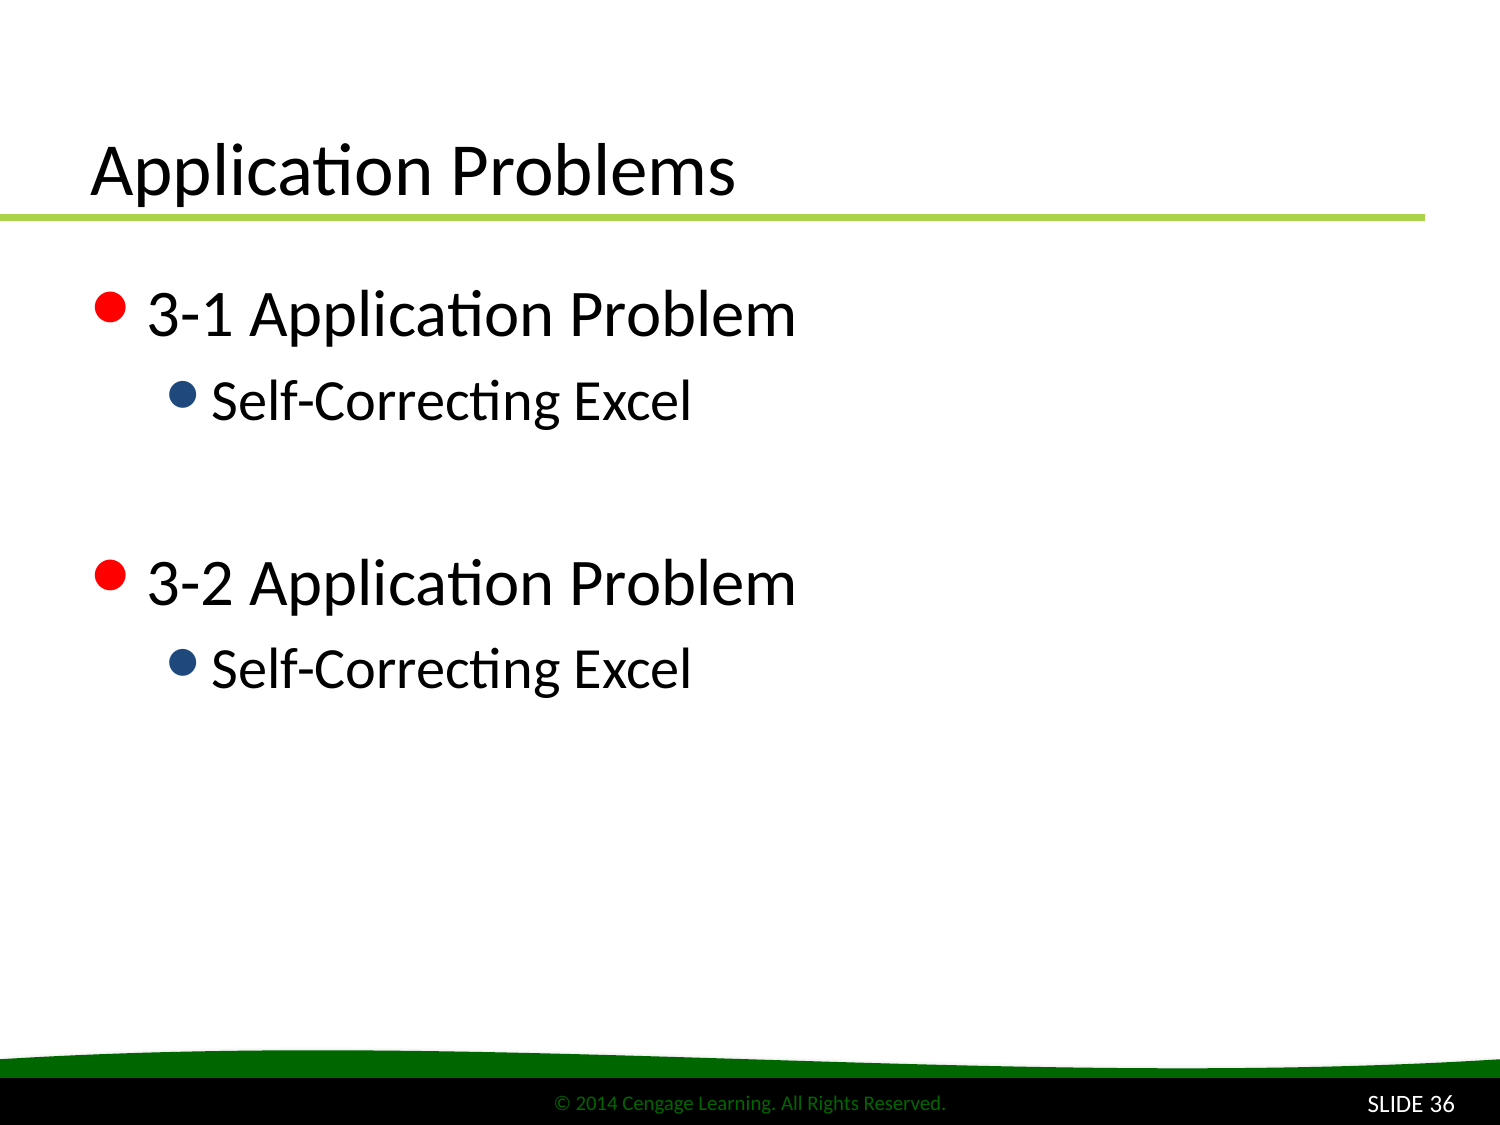

# Application Problems
3-1 Application Problem
Self-Correcting Excel

3-2 Application Problem
Self-Correcting Excel

SLIDE 36